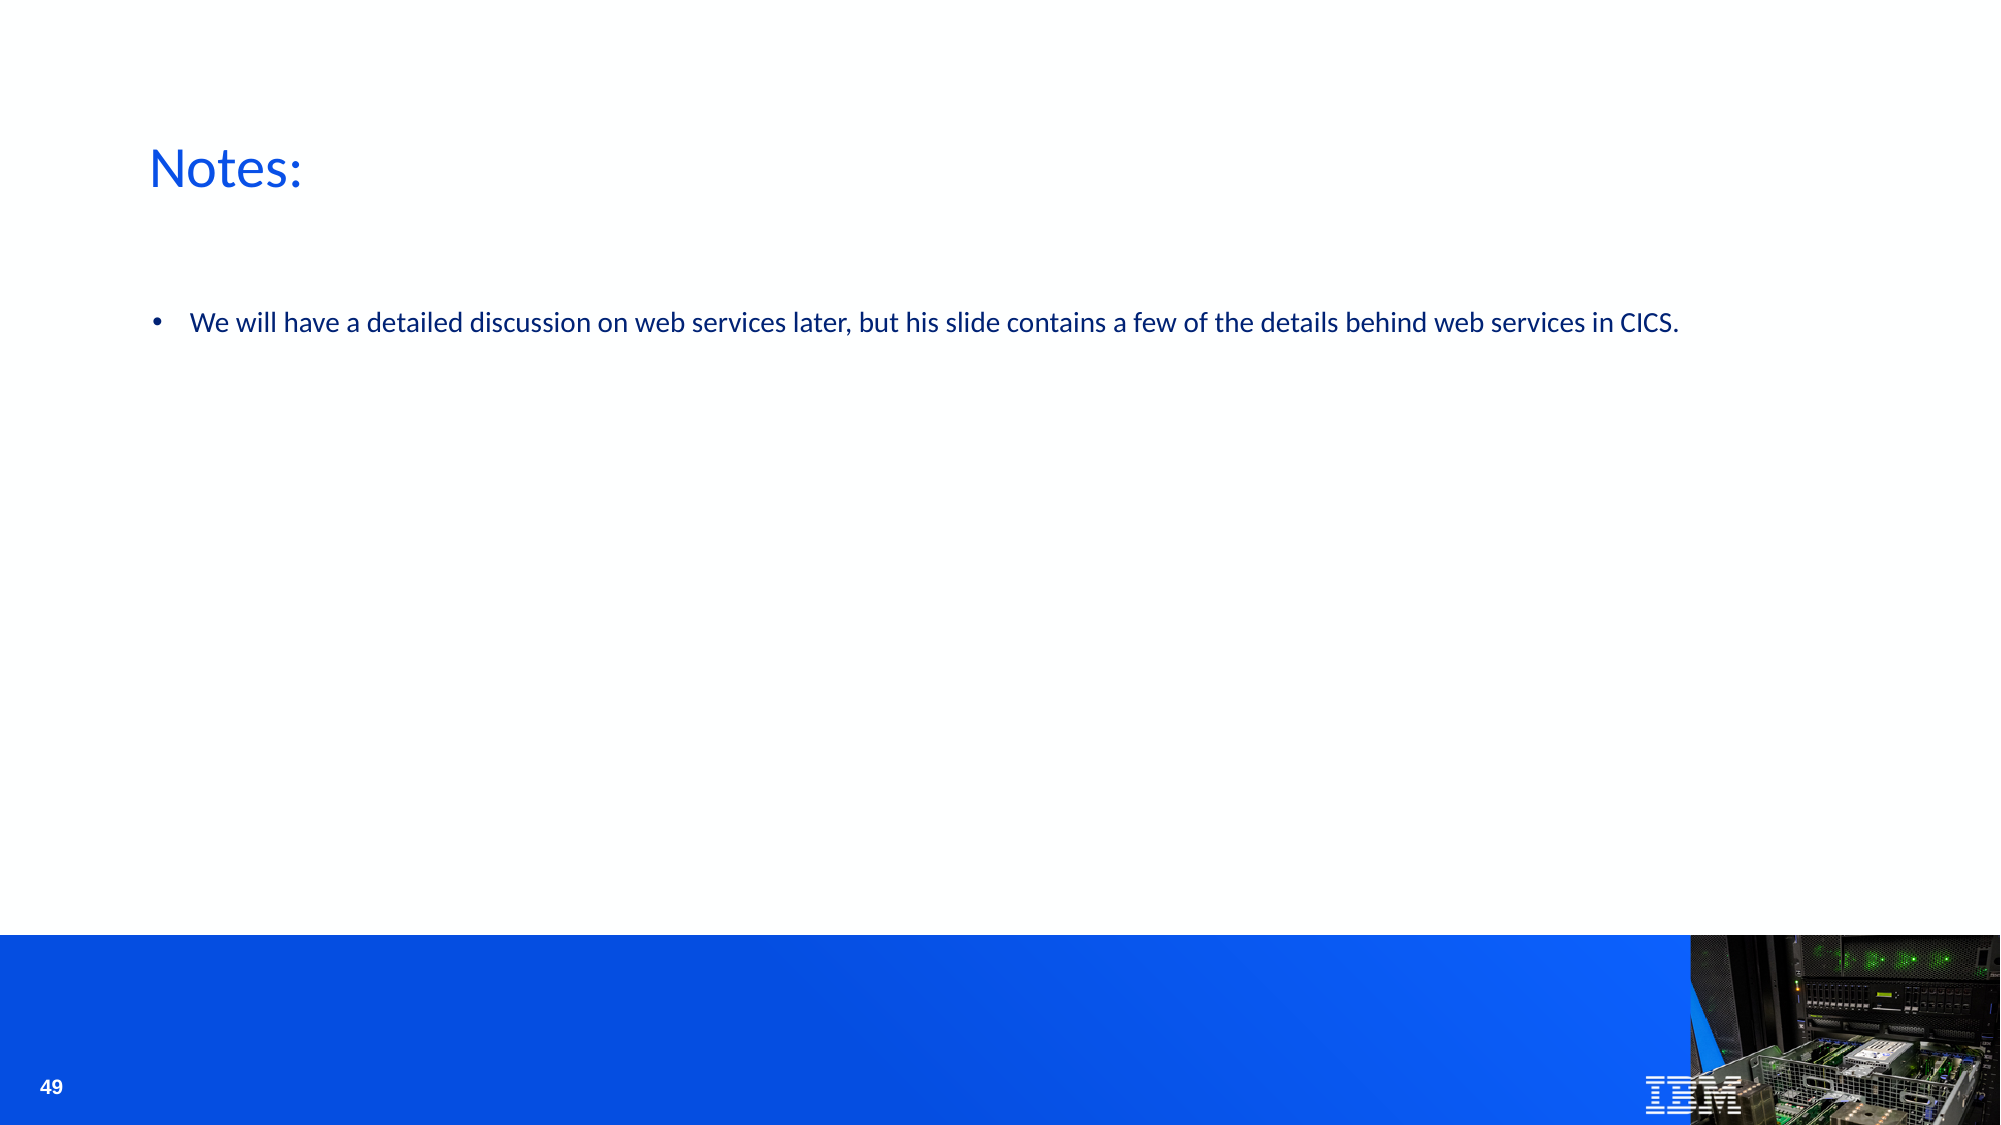

# Notes:
We will have a detailed discussion on web services later, but his slide contains a few of the details behind web services in CICS.
49